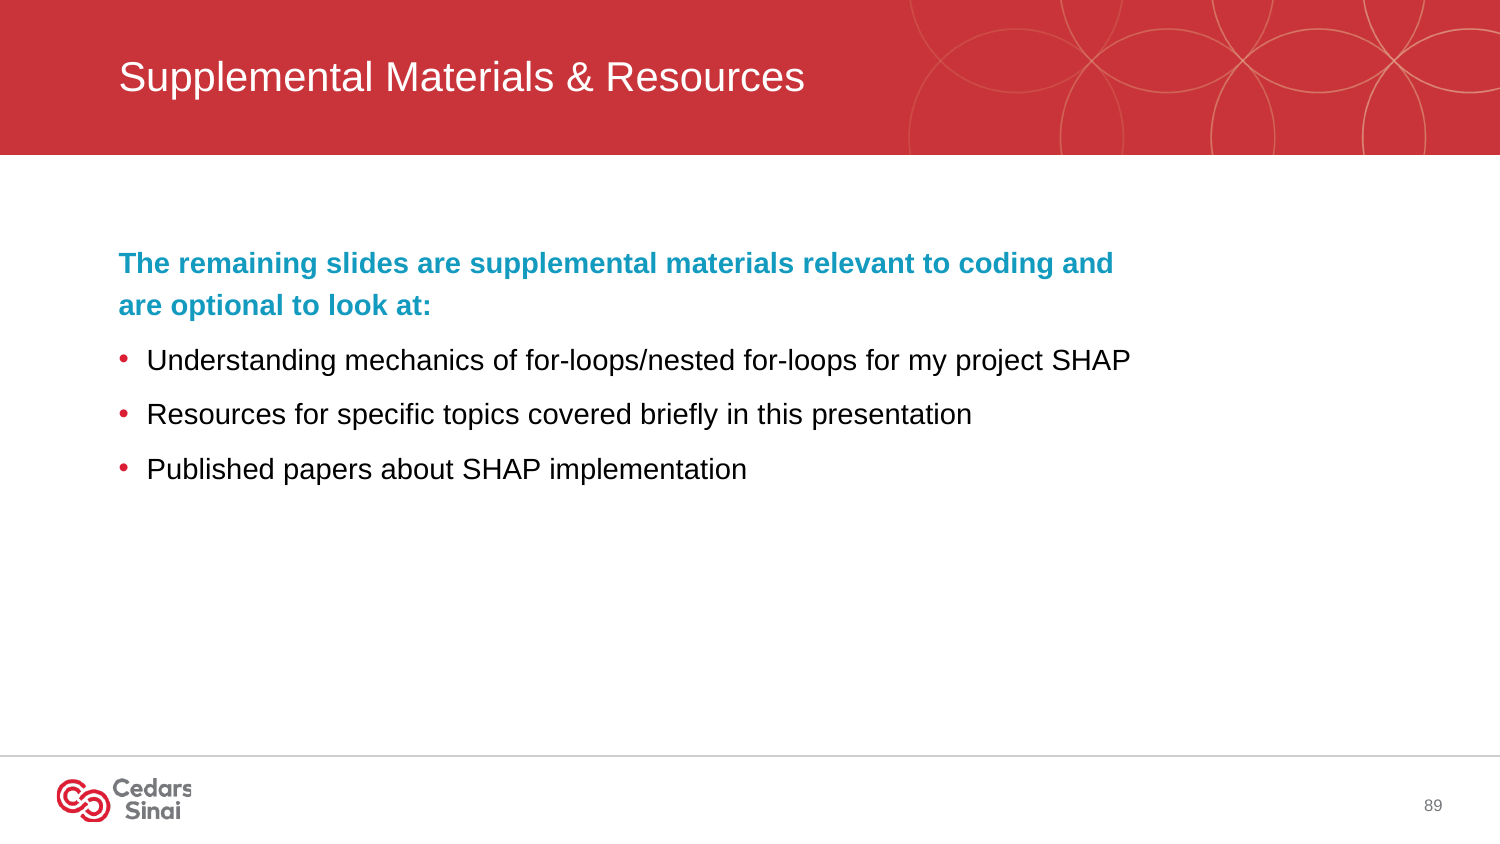

# Supplemental Materials & Resources
The remaining slides are supplemental materials relevant to coding and are optional to look at:
Understanding mechanics of for-loops/nested for-loops for my project SHAP
Resources for specific topics covered briefly in this presentation
Published papers about SHAP implementation

89